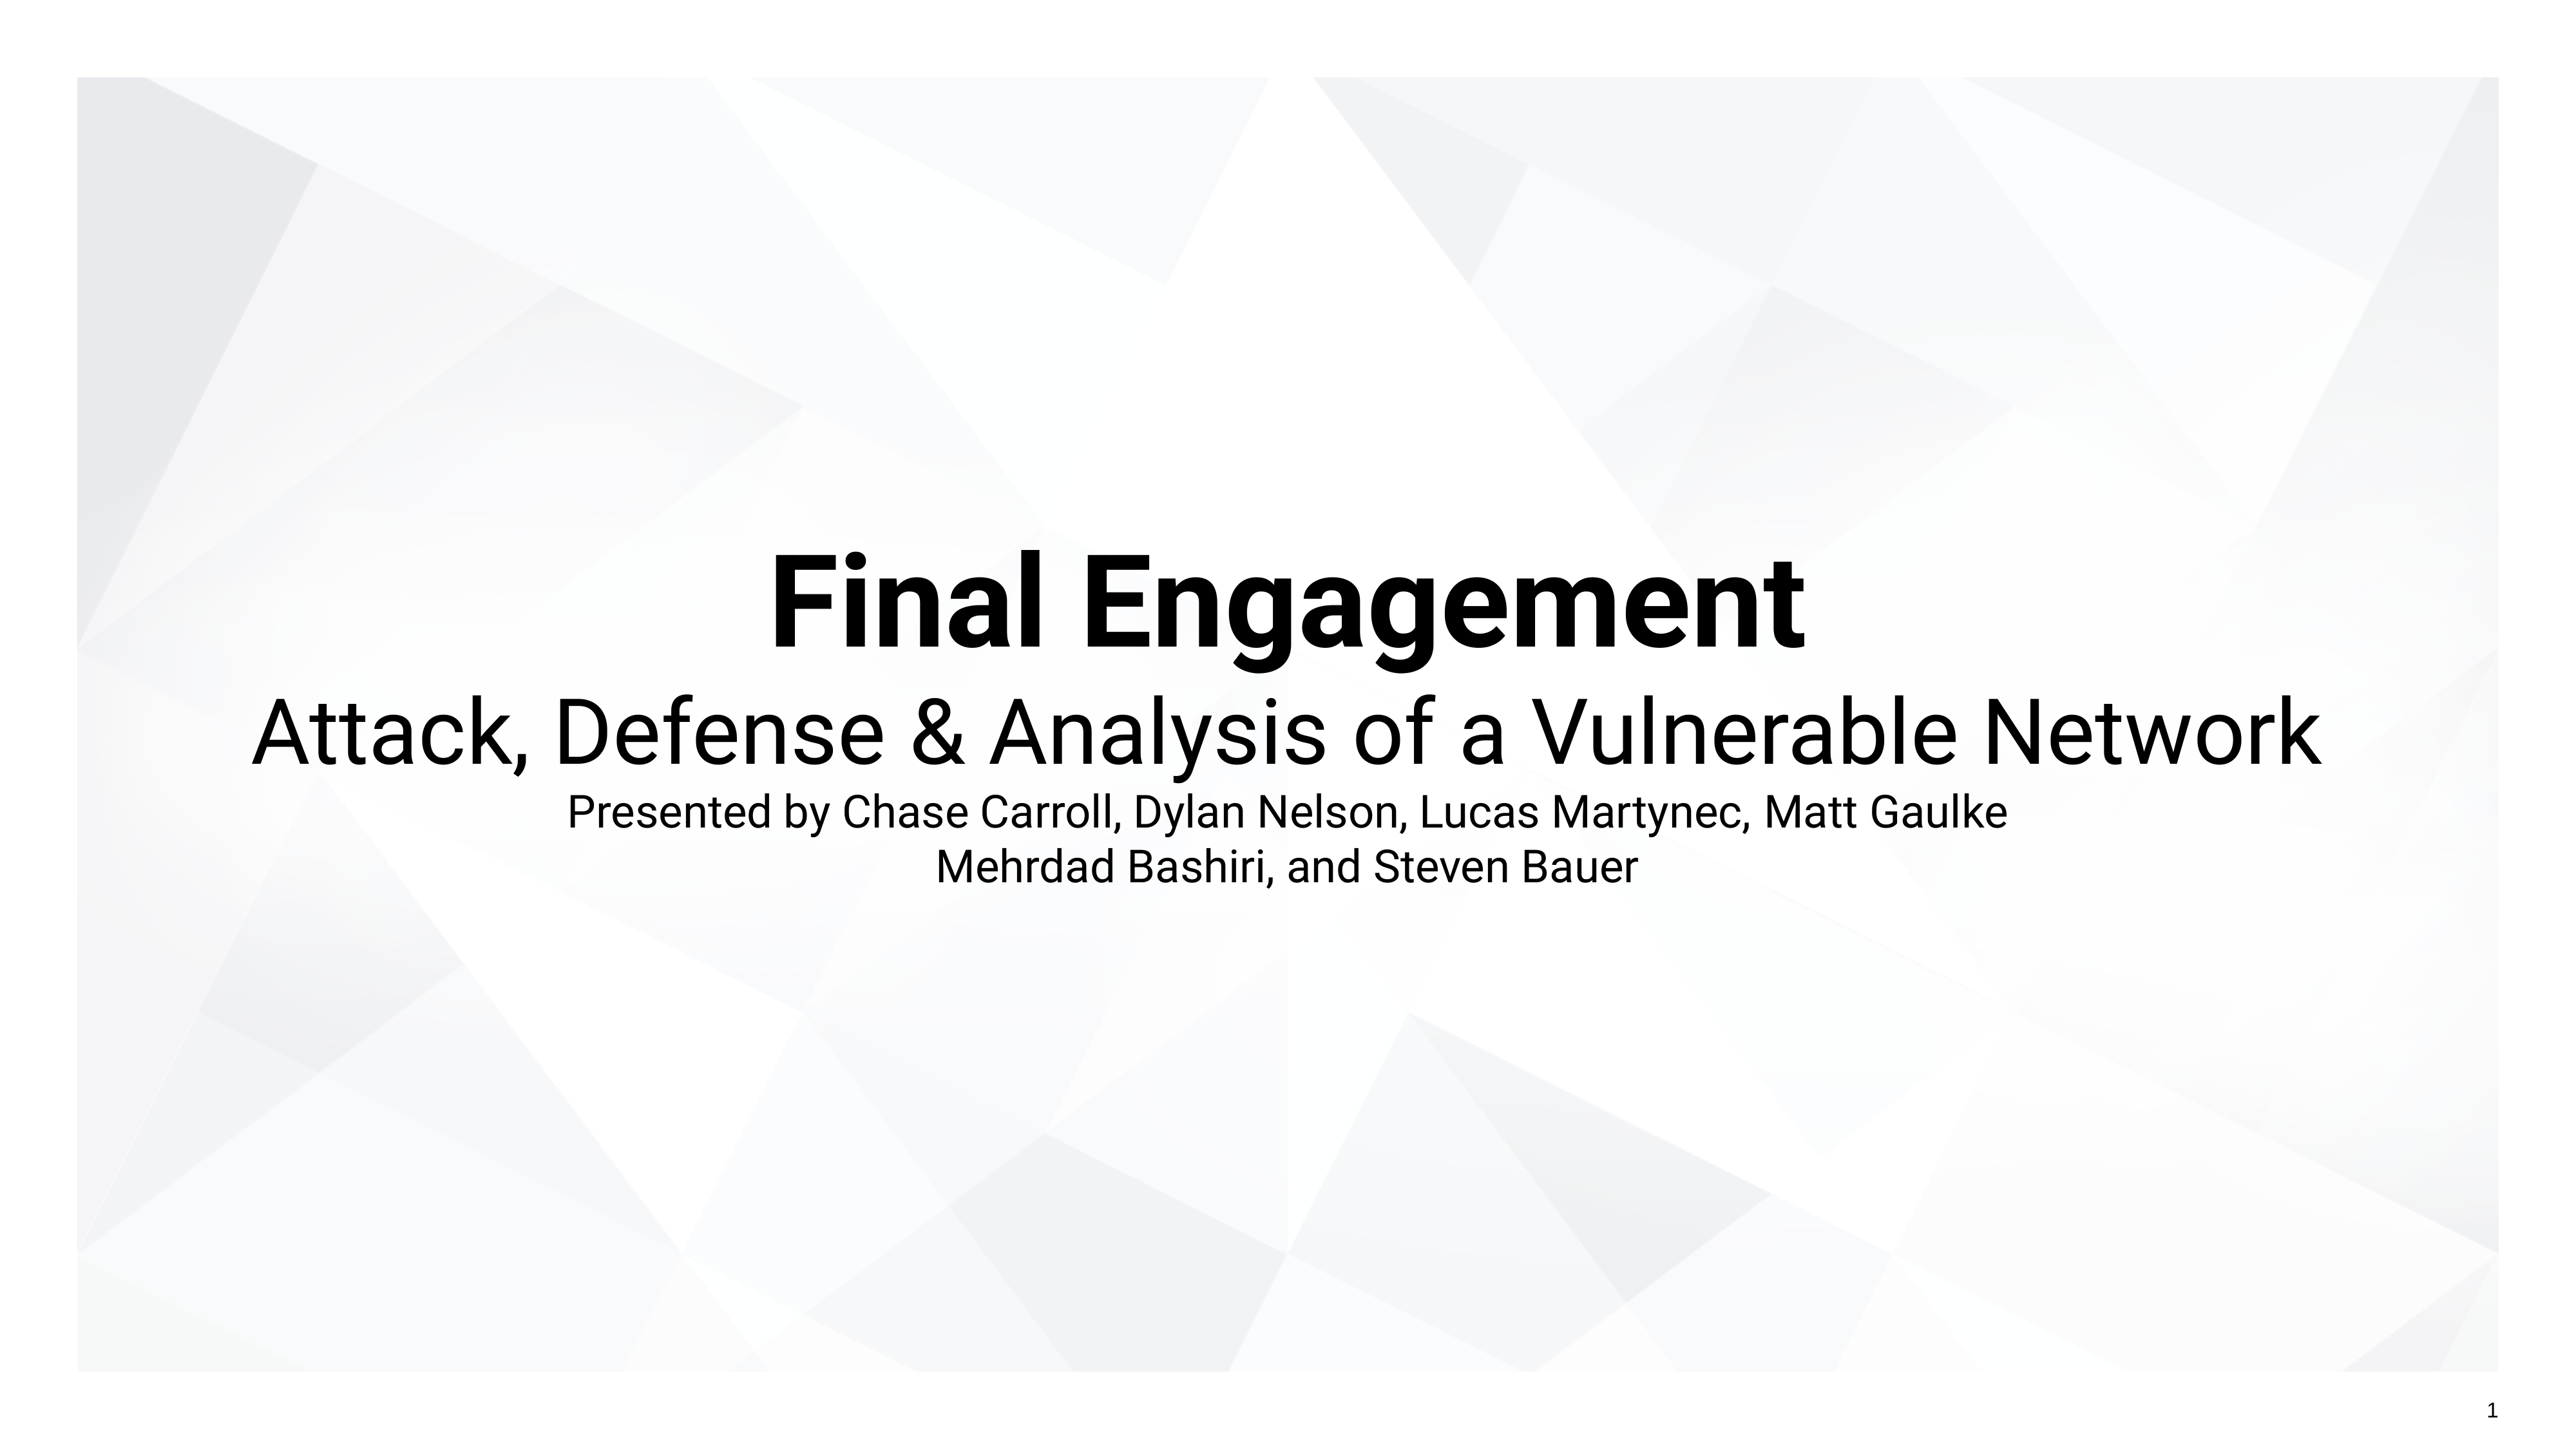

# Final Engagement
Attack, Defense & Analysis of a Vulnerable Network
Presented by Chase Carroll, Dylan Nelson, Lucas Martynec, Matt Gaulke
Mehrdad Bashiri, and Steven Bauer

1